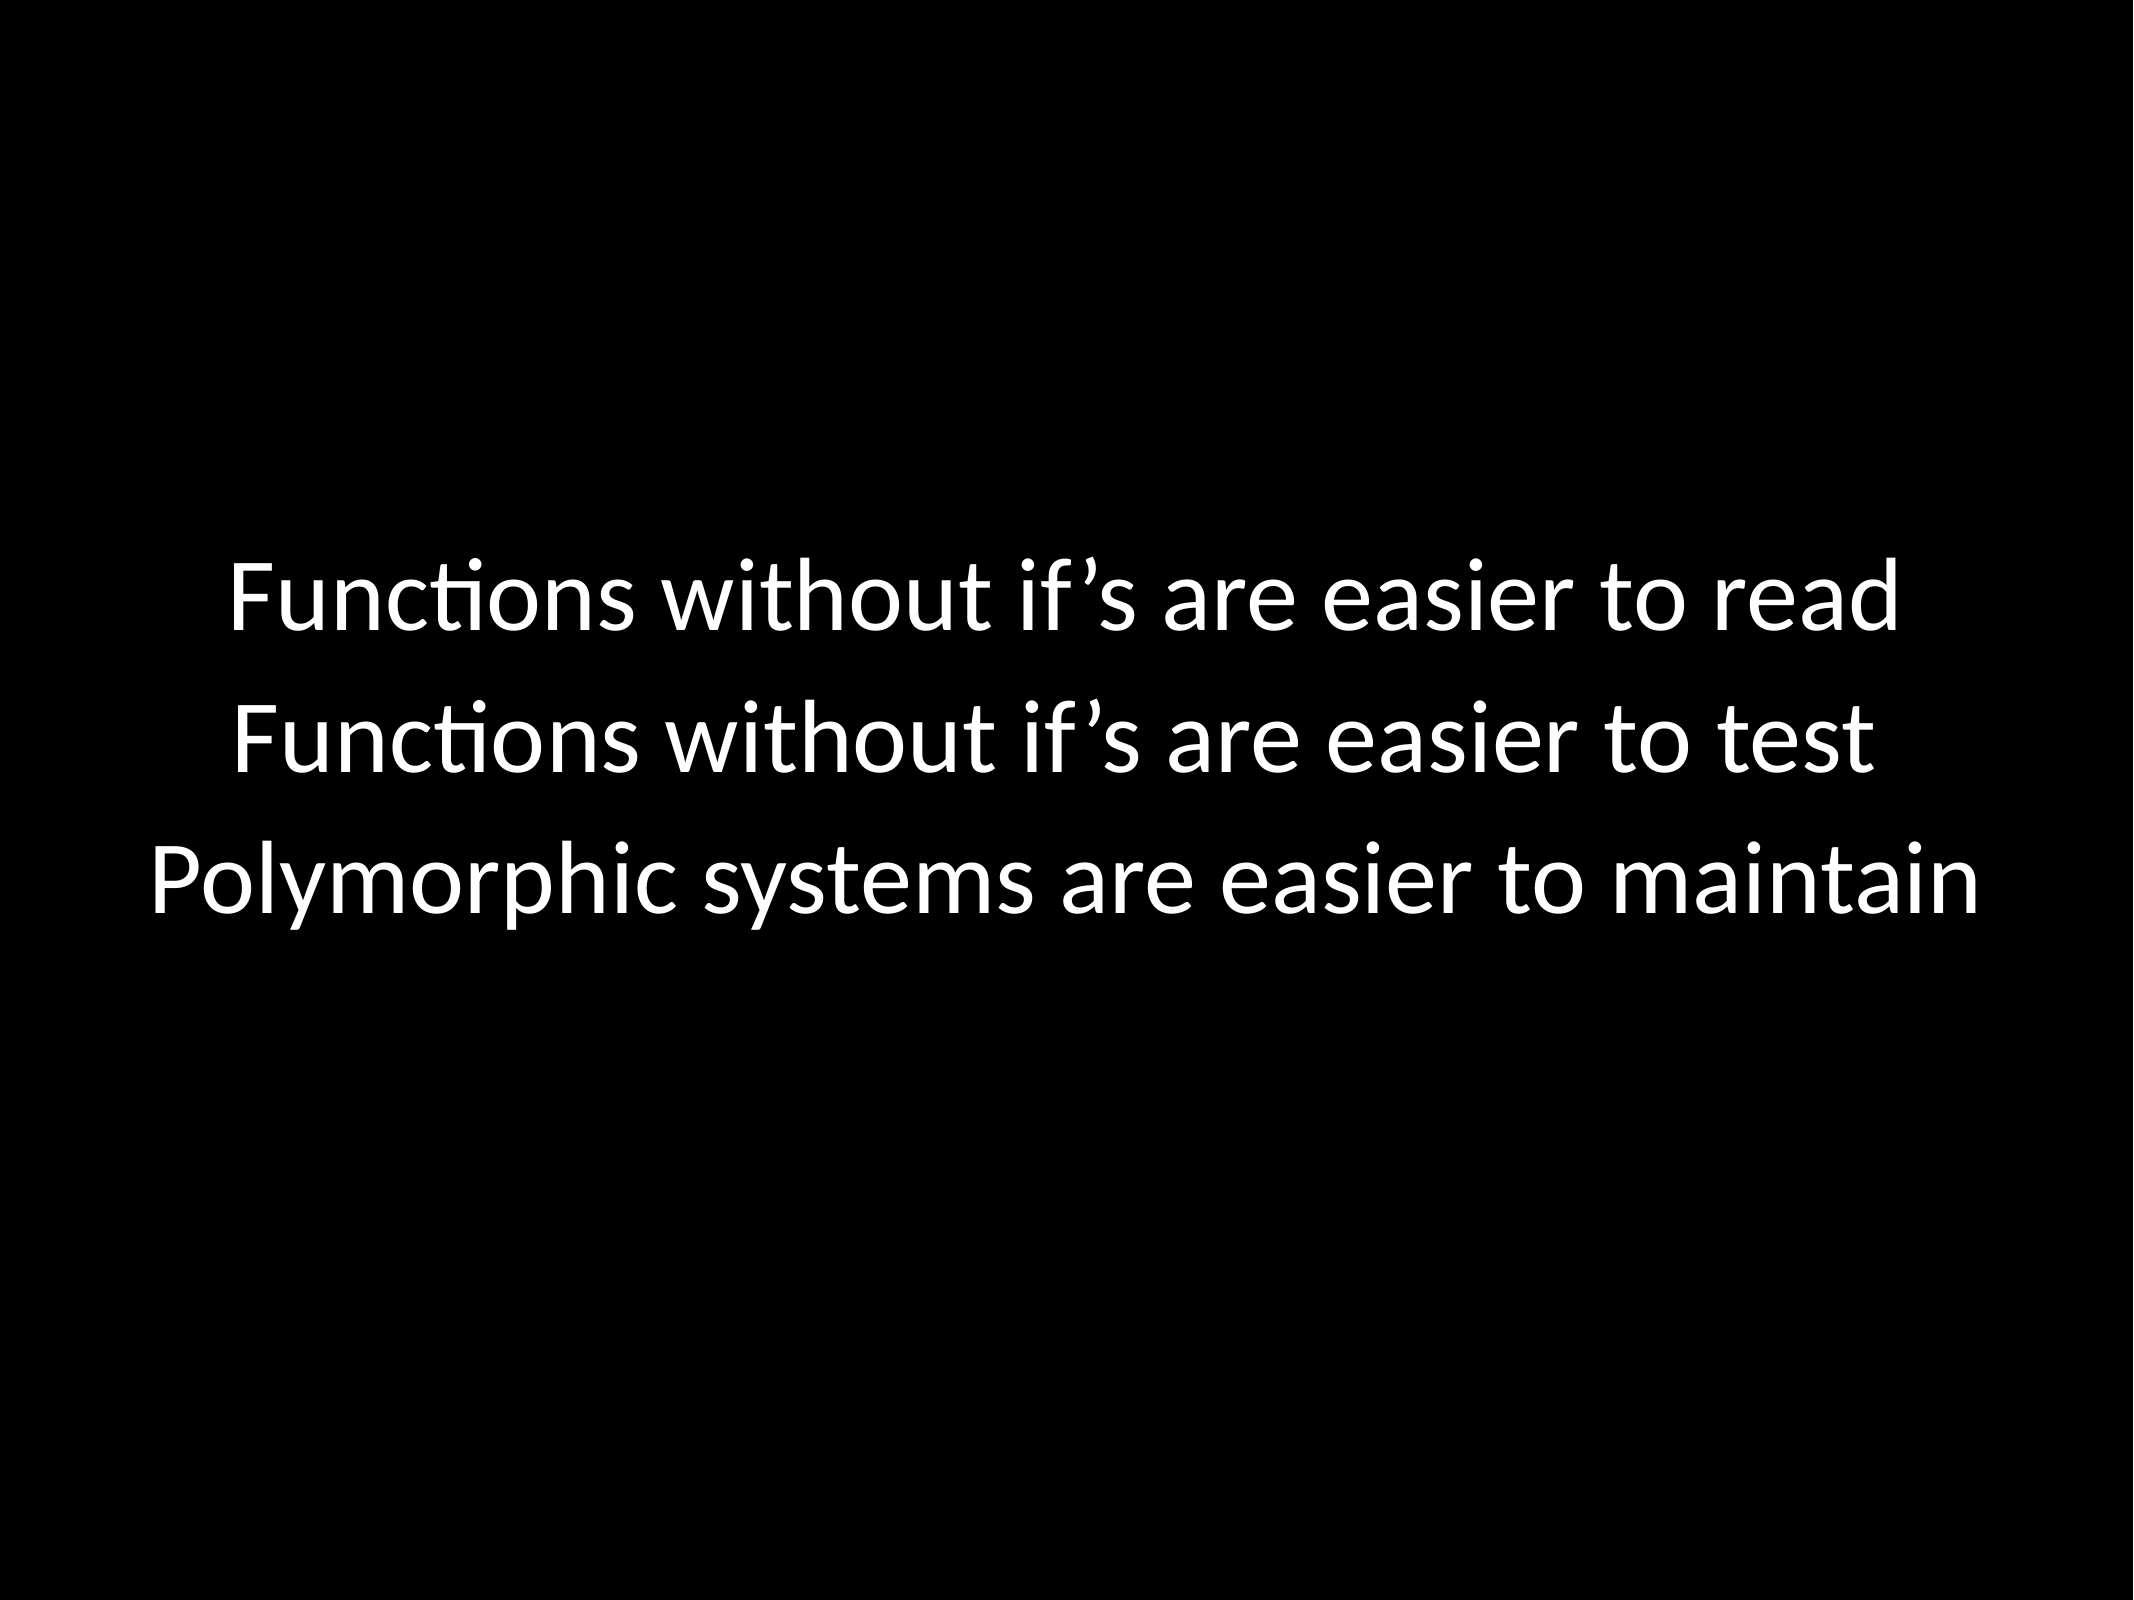

Functions without if’s are easier to read
Functions without if’s are easier to test
Polymorphic systems are easier to maintain